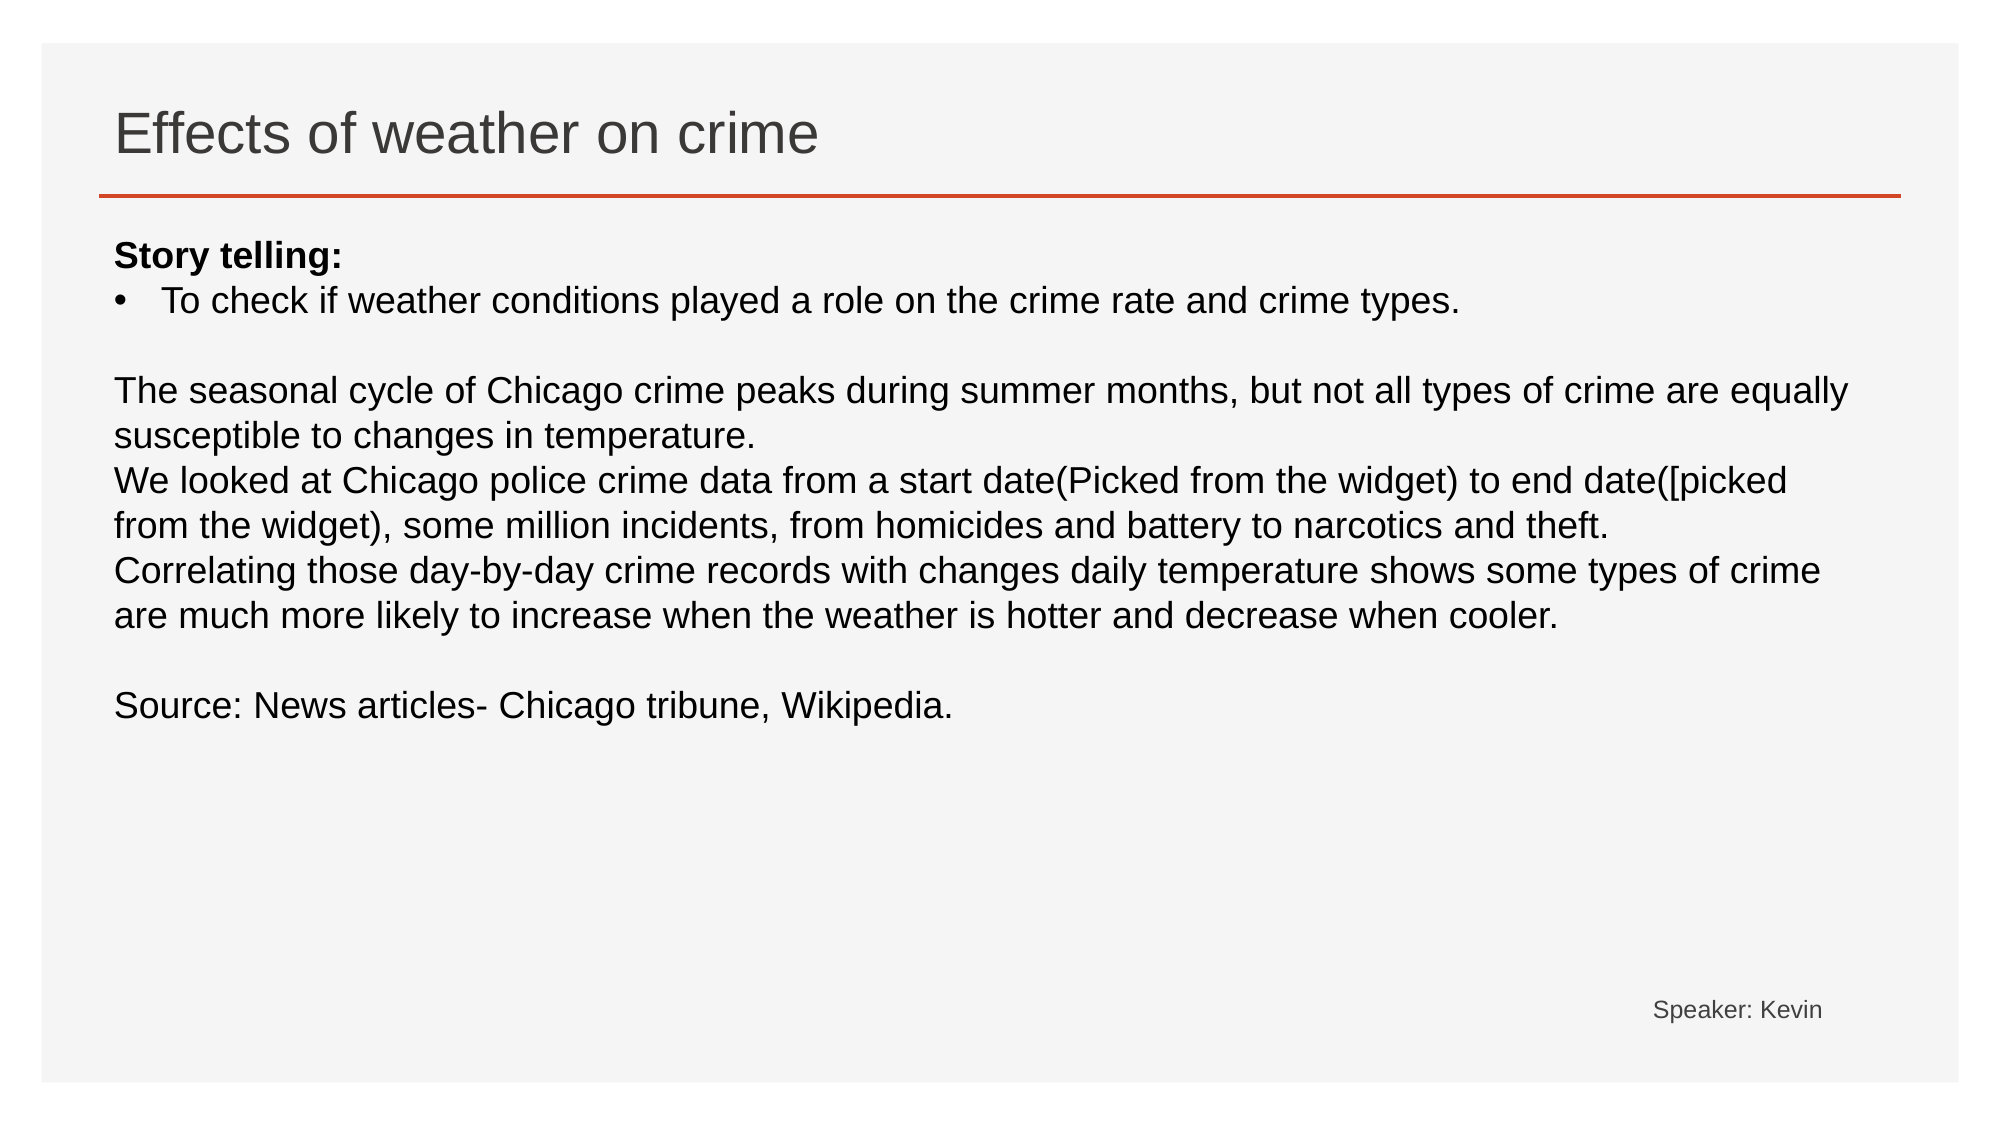

# Effects of weather on crime
Story telling:
To check if weather conditions played a role on the crime rate and crime types.

The seasonal cycle of Chicago crime peaks during summer months, but not all types of crime are equally
susceptible to changes in temperature.
We looked at Chicago police crime data from a start date(Picked from the widget) to end date([picked from the widget), some million incidents, from homicides and battery to narcotics and theft.
Correlating those day-by-day crime records with changes daily temperature shows some types of crime are much more likely to increase when the weather is hotter and decrease when cooler.

Source: News articles- Chicago tribune, Wikipedia.

Speaker: Kevin